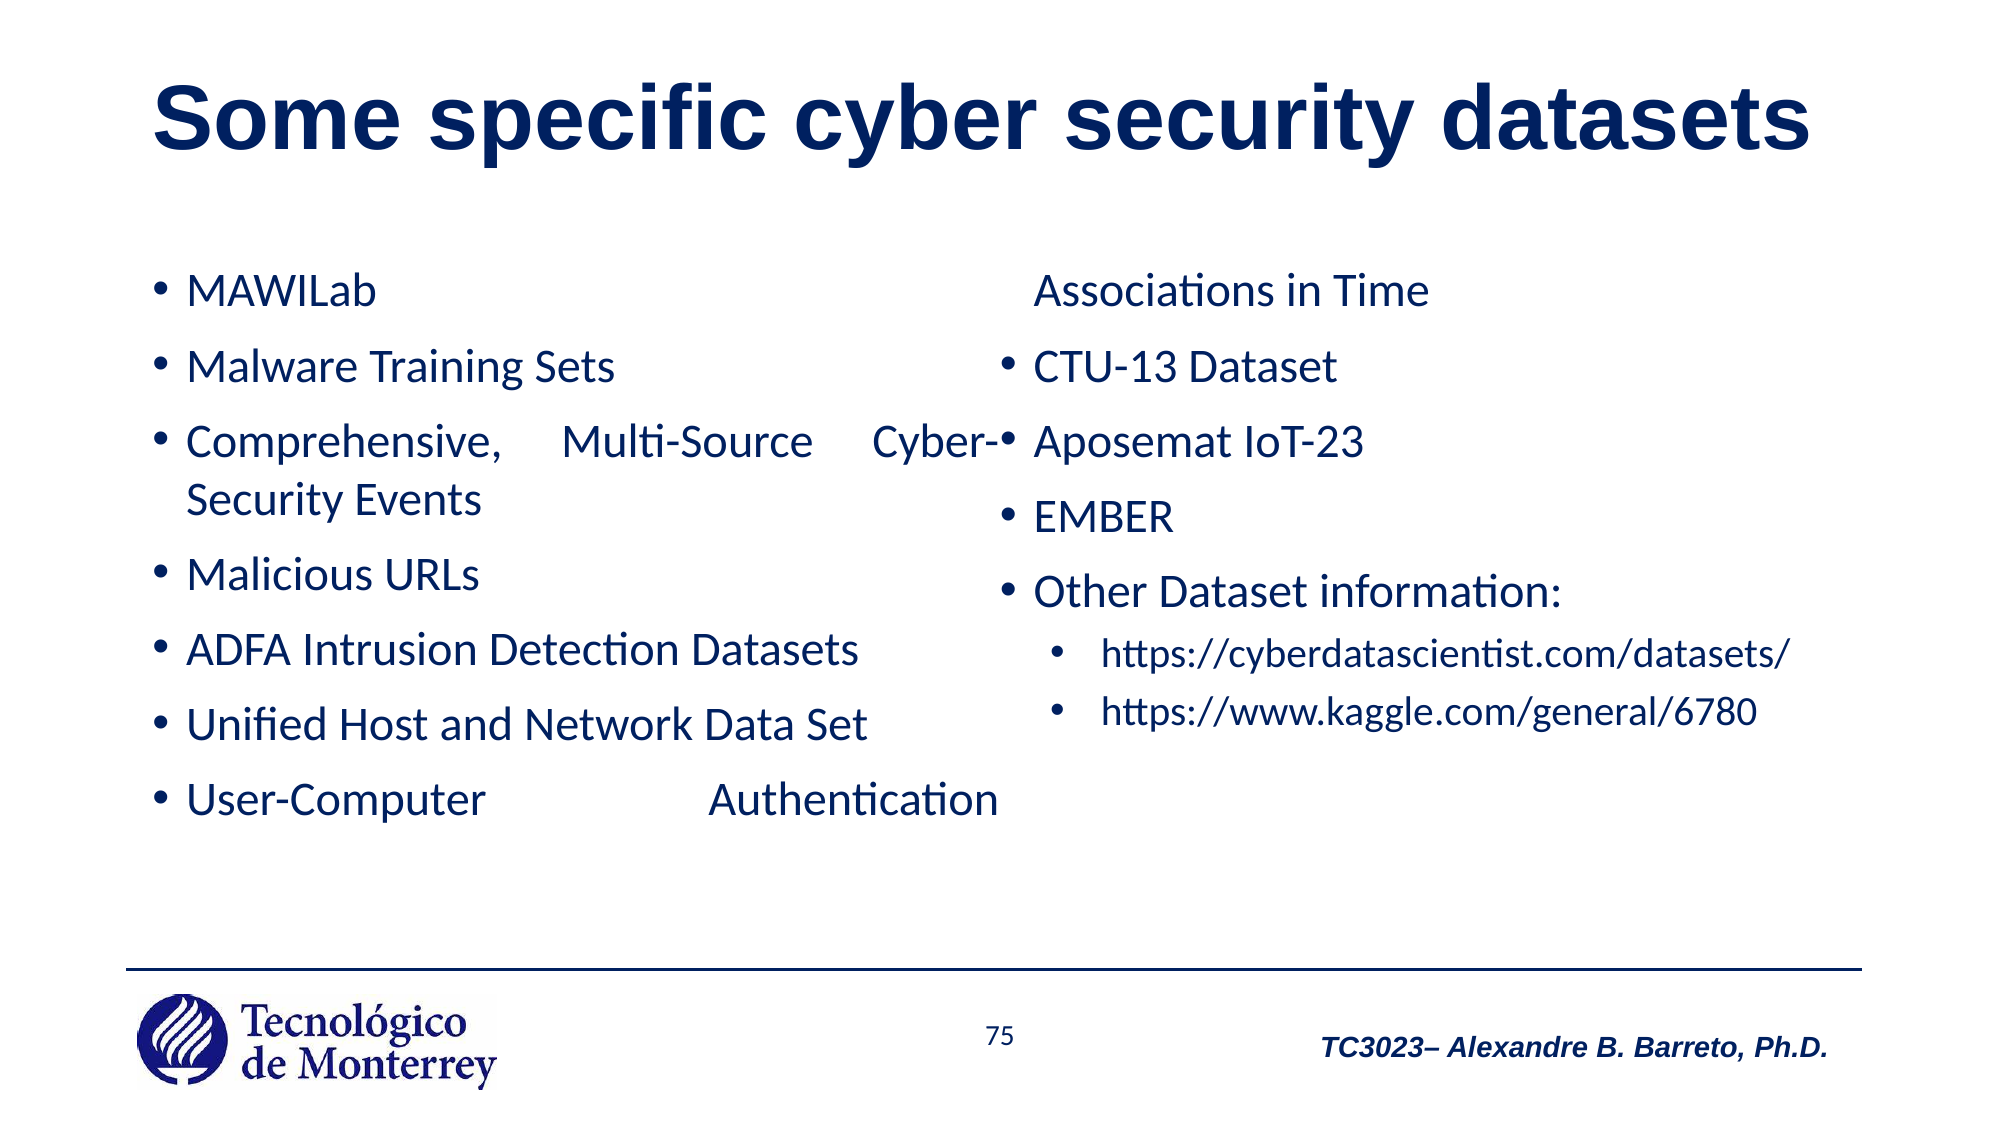

# Some specific cyber security datasets
MAWILab
Malware Training Sets
Comprehensive, Multi-Source Cyber-Security Events
Malicious URLs
ADFA Intrusion Detection Datasets
Unified Host and Network Data Set
User-Computer Authentication Associations in Time
CTU-13 Dataset
Aposemat IoT-23
EMBER
Other Dataset information:
https://cyberdatascientist.com/datasets/
https://www.kaggle.com/general/6780